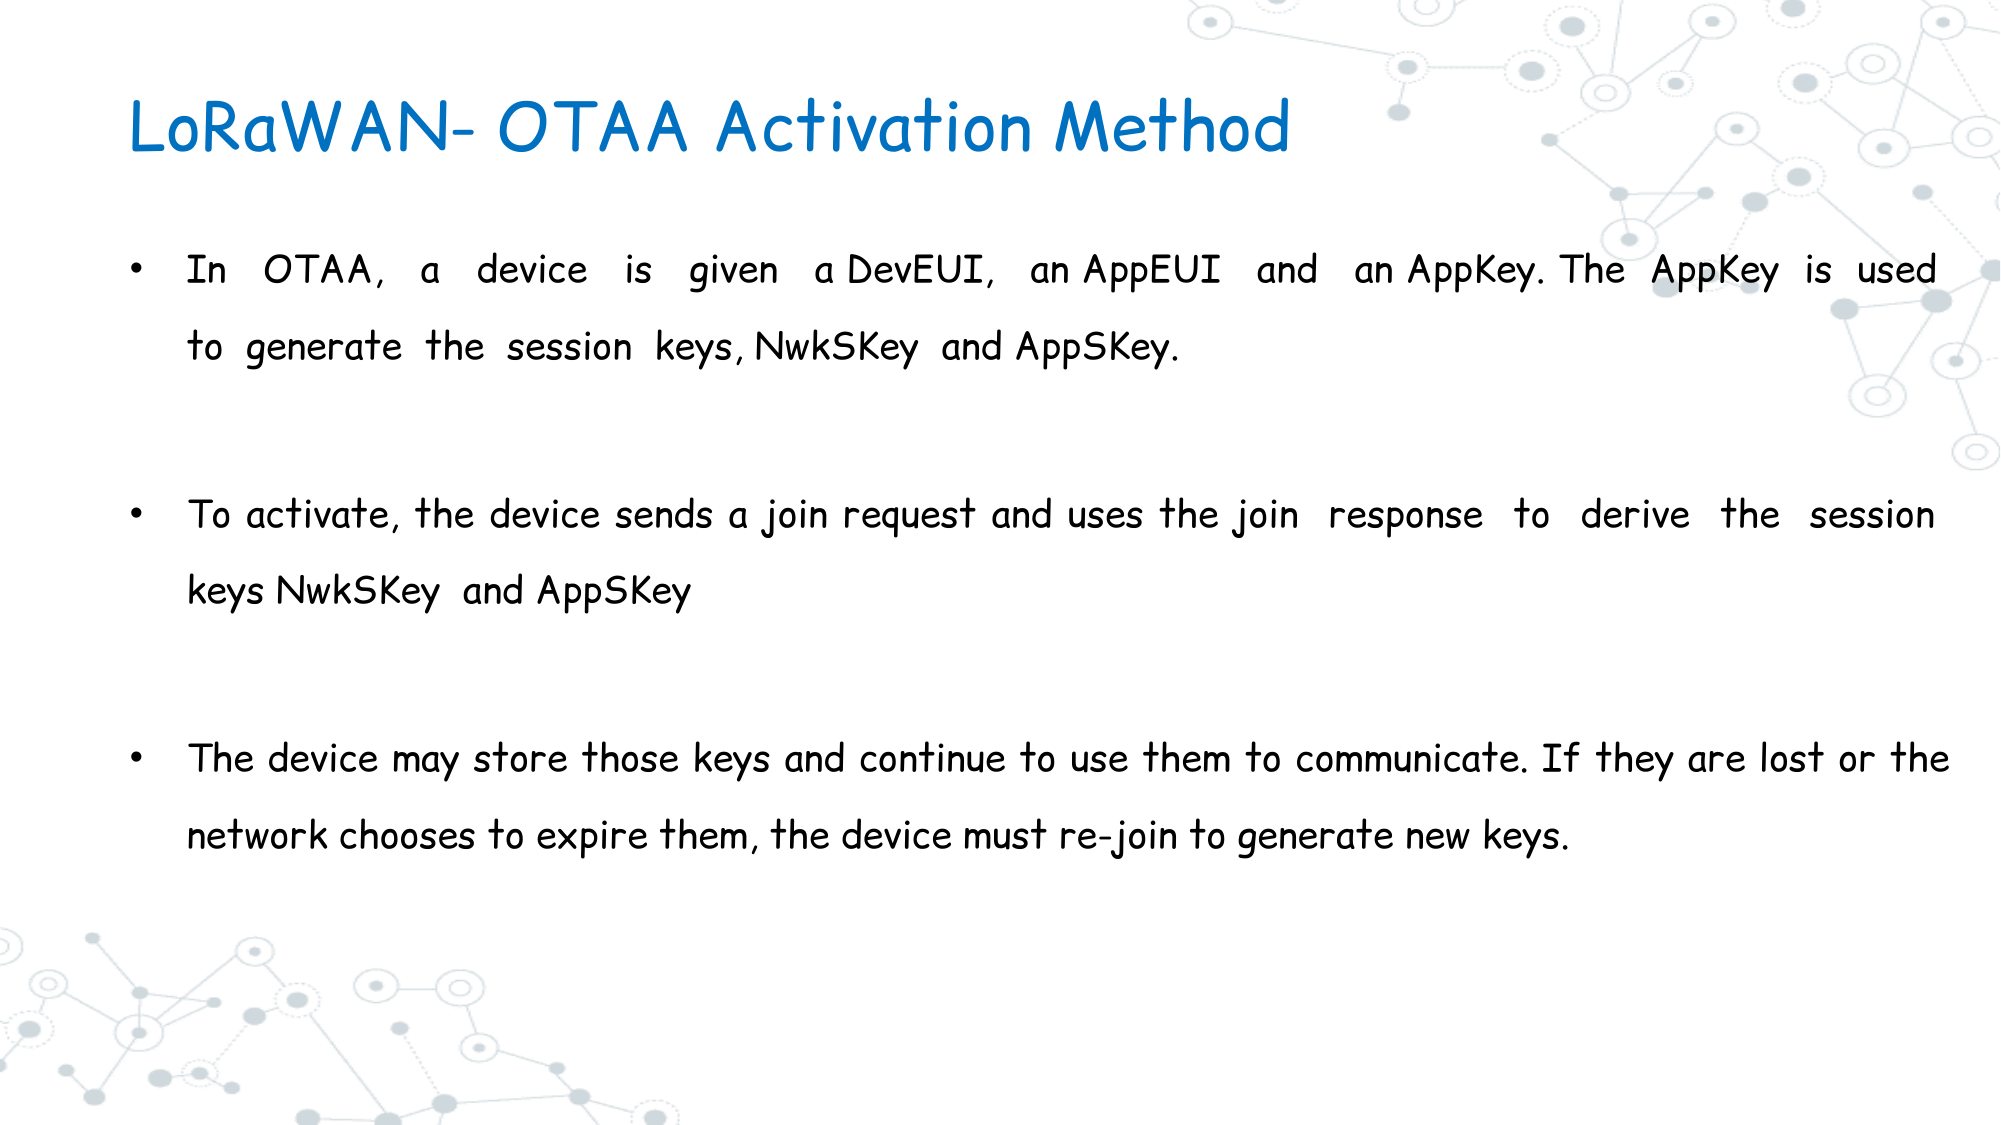

# LoRaWAN- OTAA Activation Method
In   OTAA,   a   device   is   given   a DevEUI,   an AppEUI   and   an AppKey. The  AppKey  is  used  to  generate  the  session  keys, NwkSKey  and AppSKey.

To activate, the device sends a join request and uses the join  response  to  derive  the  session  keys NwkSKey  and AppSKey

The device may store those keys and continue to use them to communicate. If they are lost or the network chooses to expire them, the device must re-join to generate new keys.